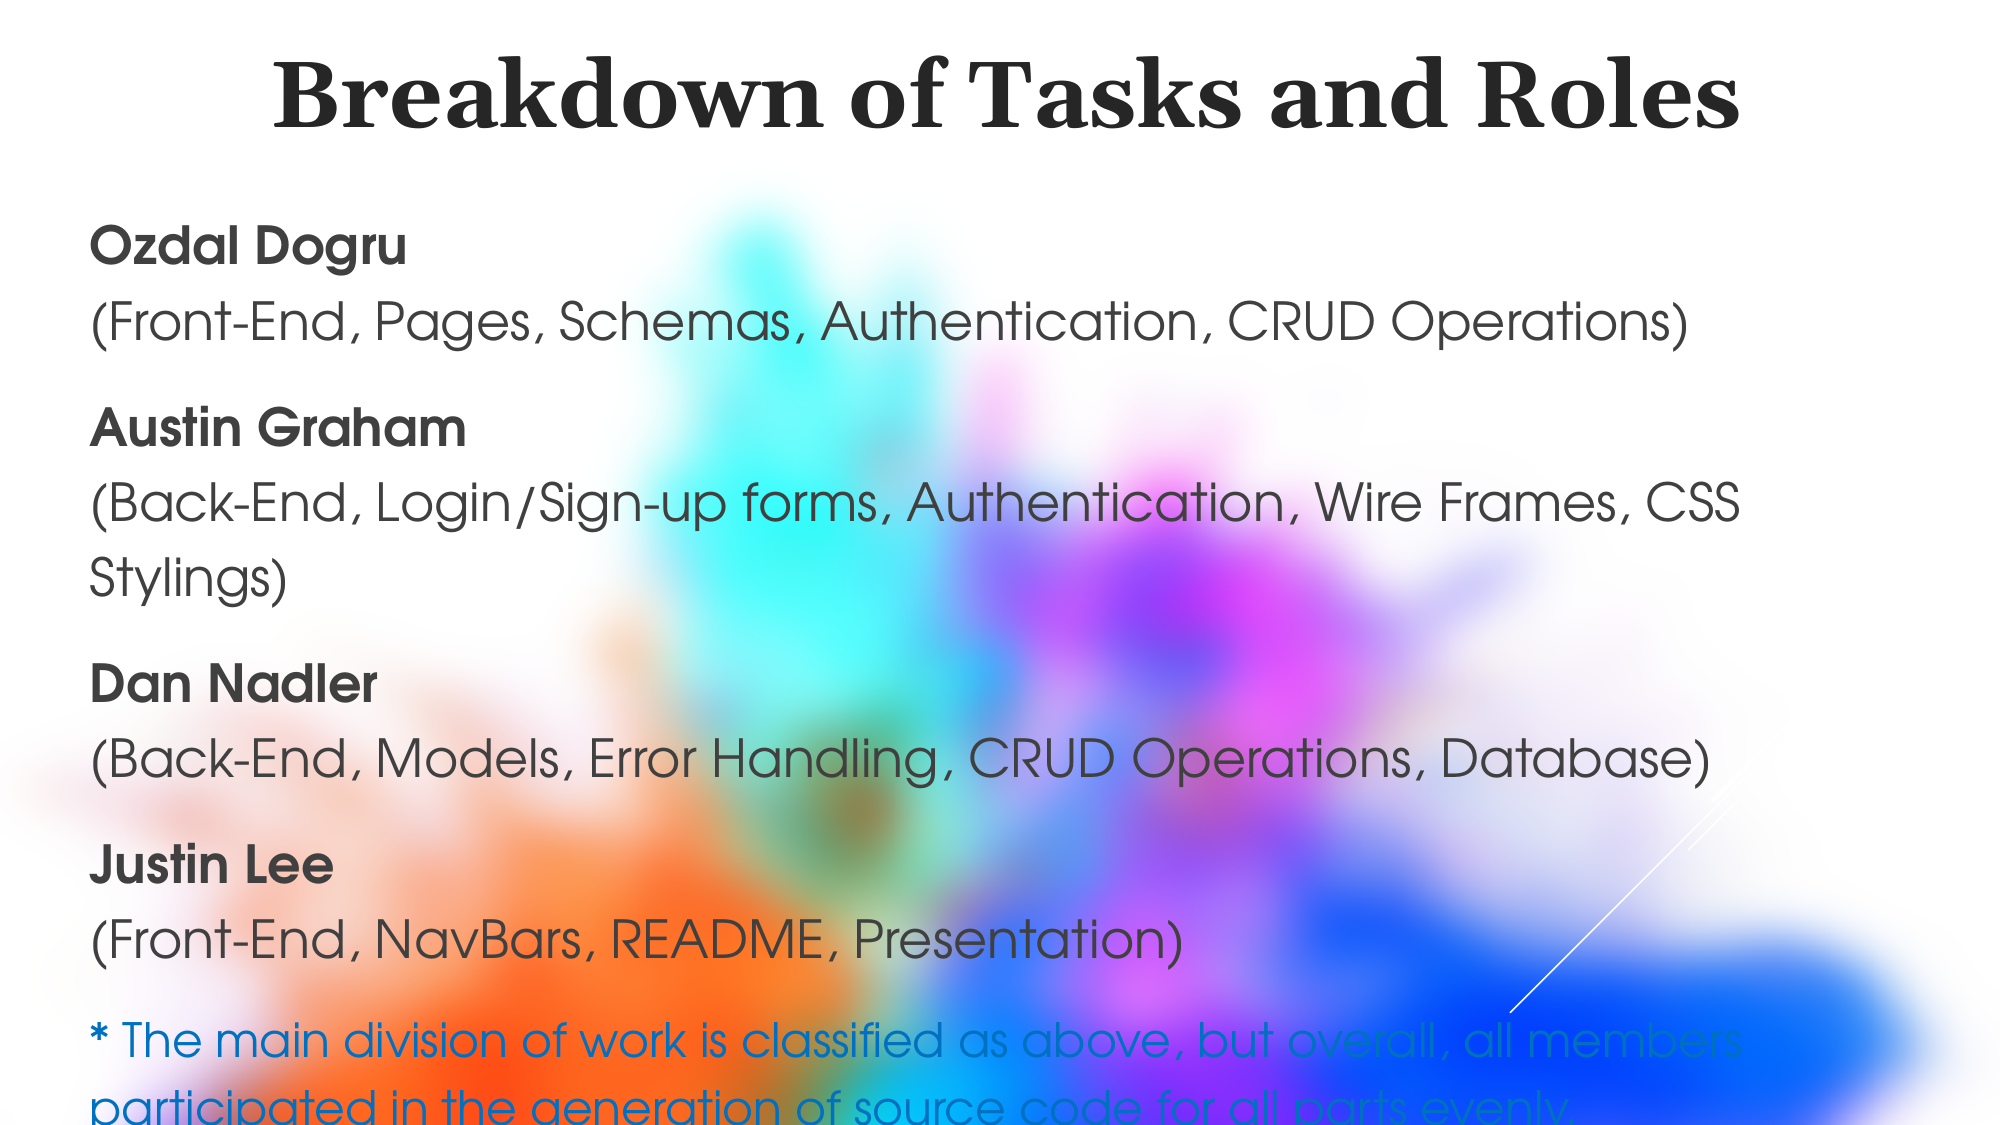

Breakdown of Tasks and Roles
Ozdal Dogru
(Front-End, Pages, Schemas, Authentication, CRUD Operations)

Austin Graham
(Back-End, Login/Sign-up forms, Authentication, Wire Frames, CSS Stylings)

Dan Nadler
(Back-End, Models, Error Handling, CRUD Operations, Database)

Justin Lee
(Front-End, NavBars, README, Presentation)

* The main division of work is classified as above, but overall, all members participated in the generation of source code for all parts evenly.